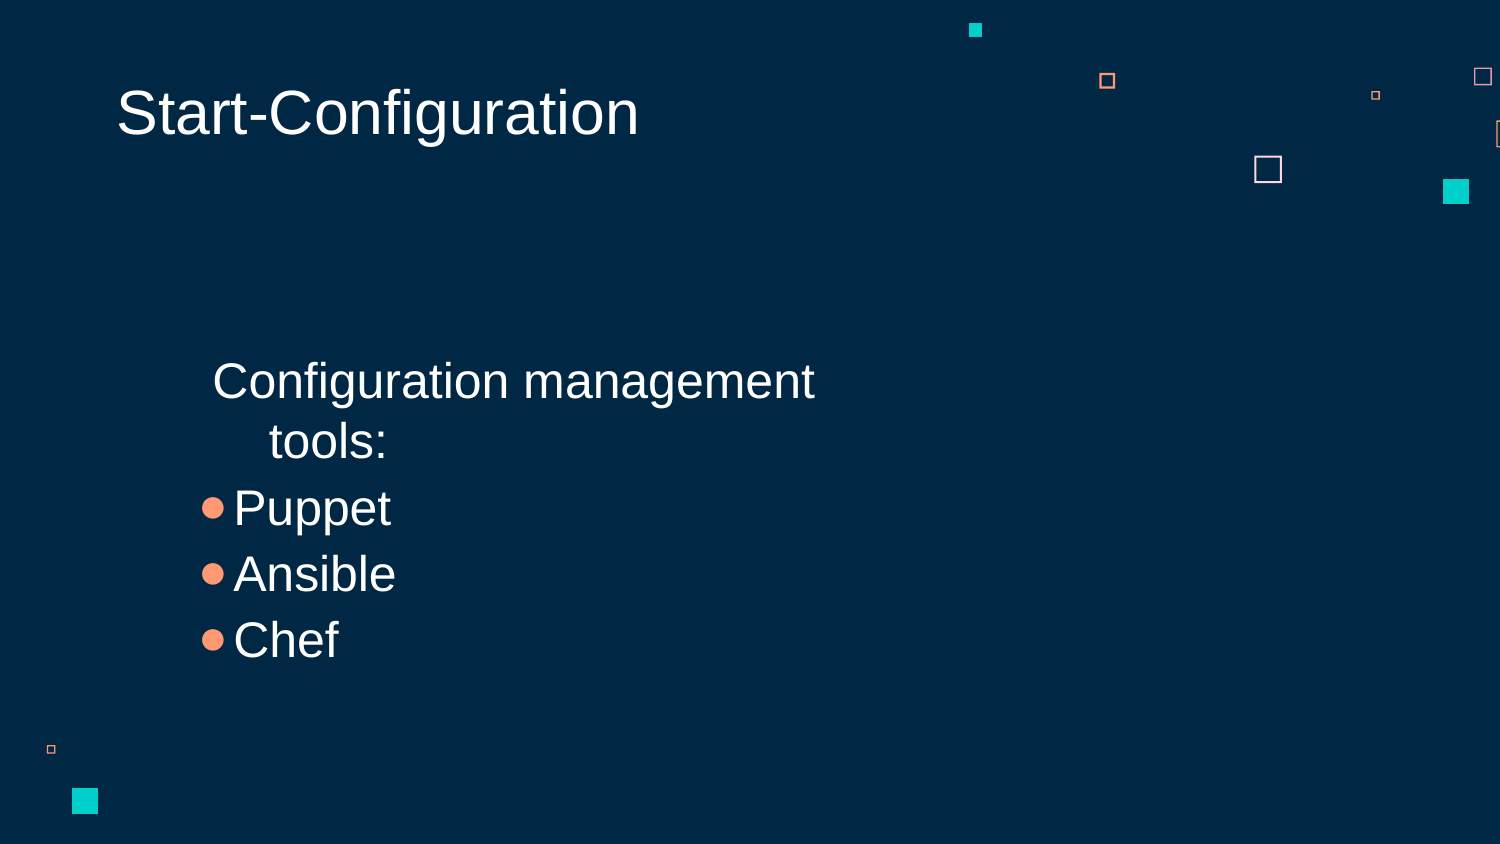

Start-Configuration
Configuration management tools:
Puppet
Ansible
Chef